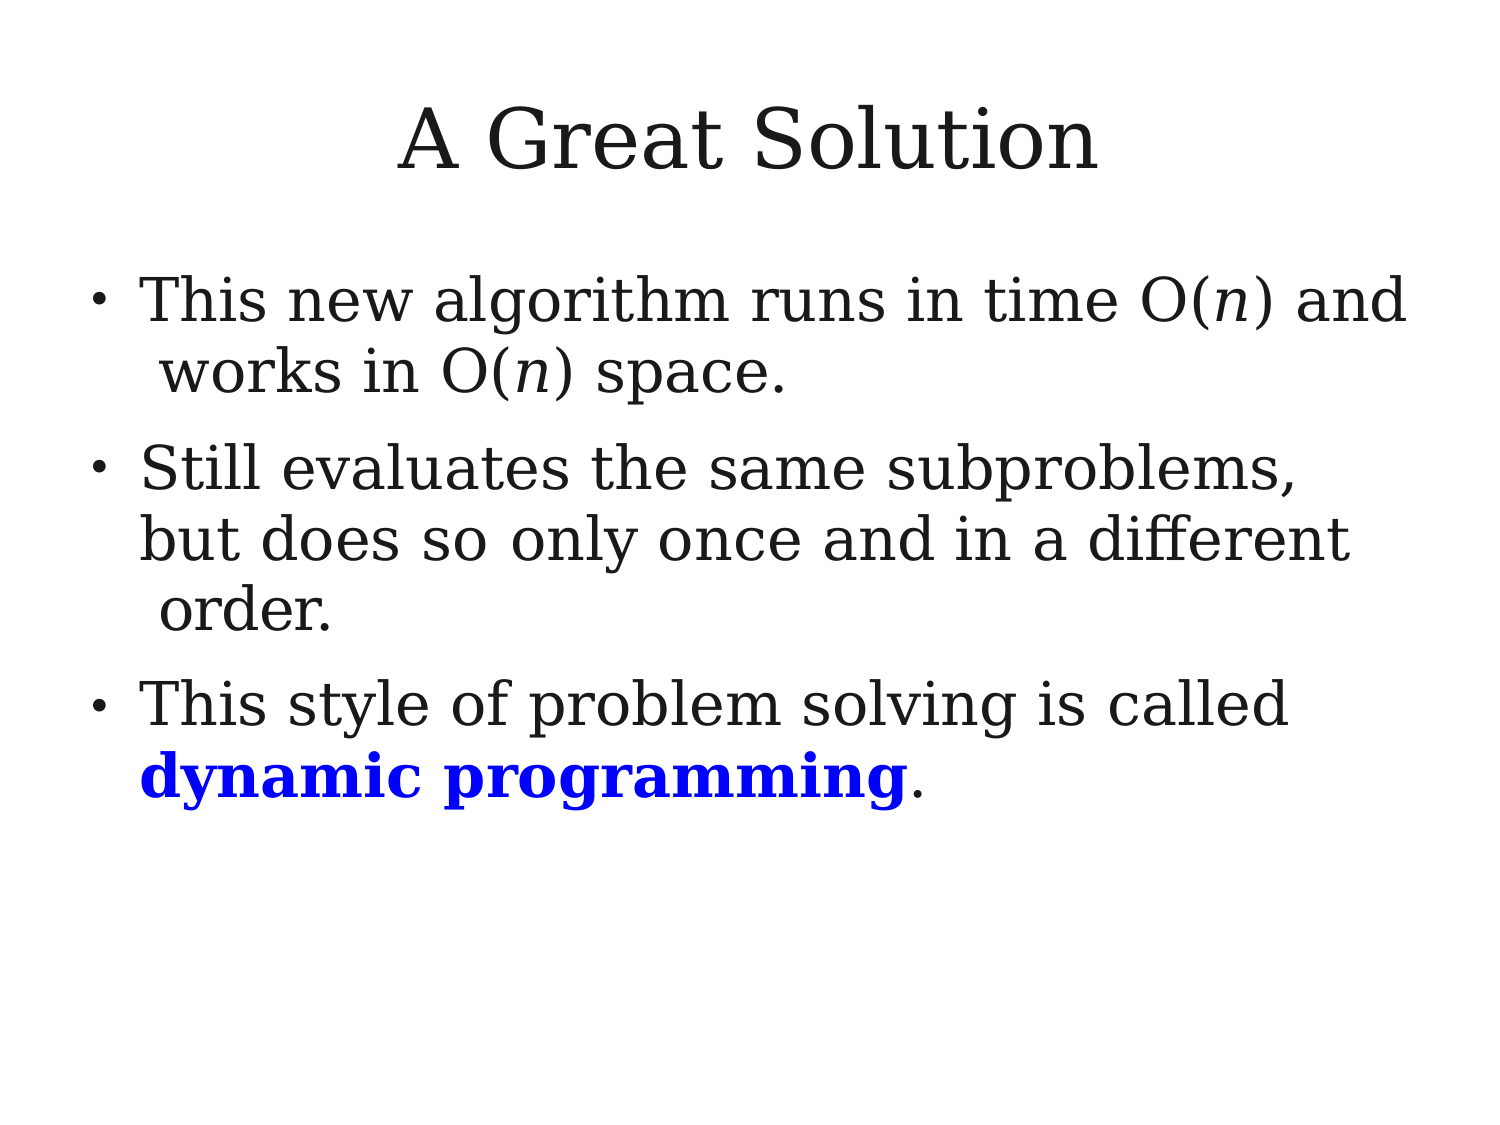

# A Great Solution
This new algorithm runs in time O(n) and  works in O(n) space.
Still evaluates the same subproblems,  but does so	only once and in a different  order.
This style of problem solving is called
dynamic programming.
●
●
●